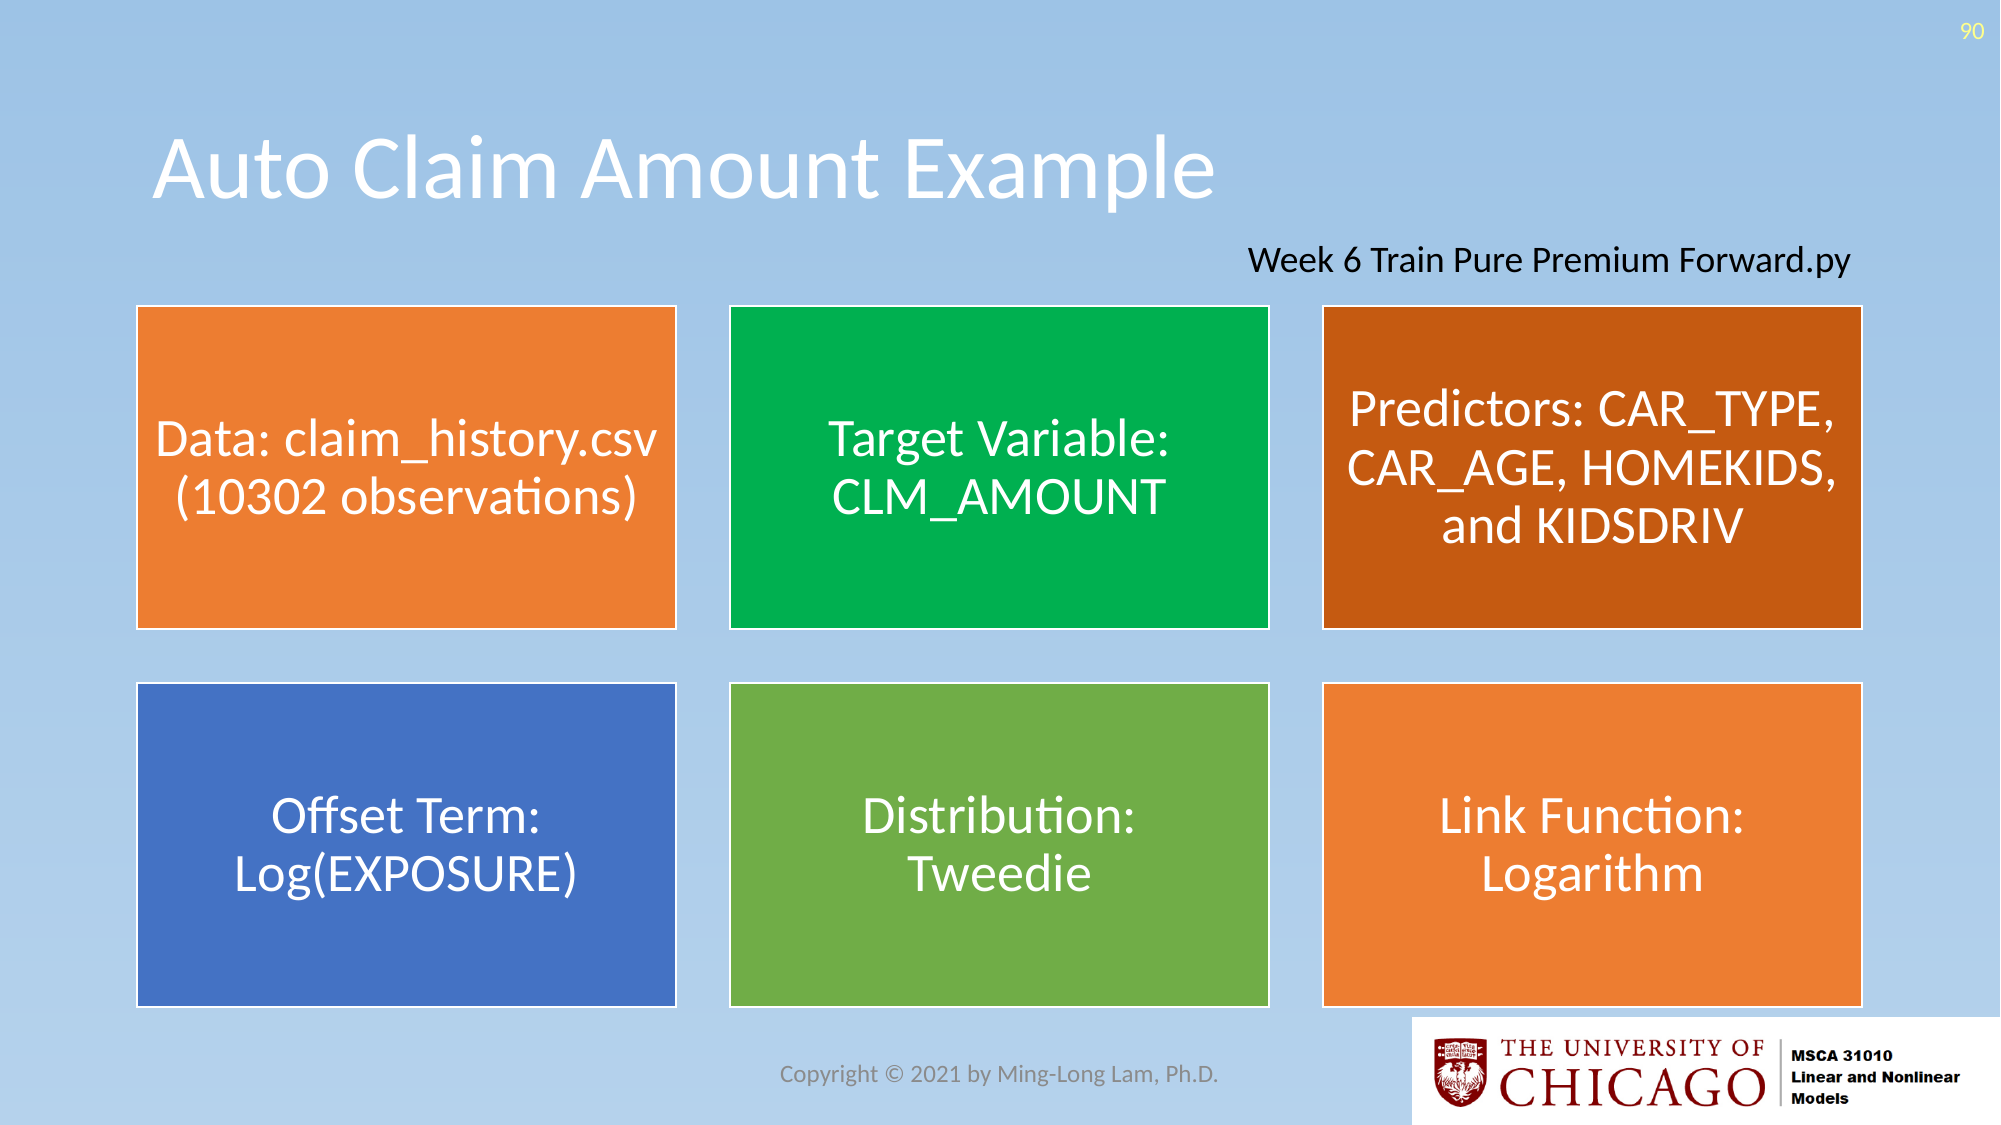

90
# Auto Claim Amount Example
Week 6 Train Pure Premium Forward.py
Data: claim_history.csv (10302 observations)
Target Variable: CLM_AMOUNT
Predictors: CAR_TYPE, CAR_AGE, HOMEKIDS, and KIDSDRIV
Offset Term: Log(EXPOSURE)
Distribution:
Tweedie
Link Function: Logarithm
Copyright © 2021 by Ming-Long Lam, Ph.D.